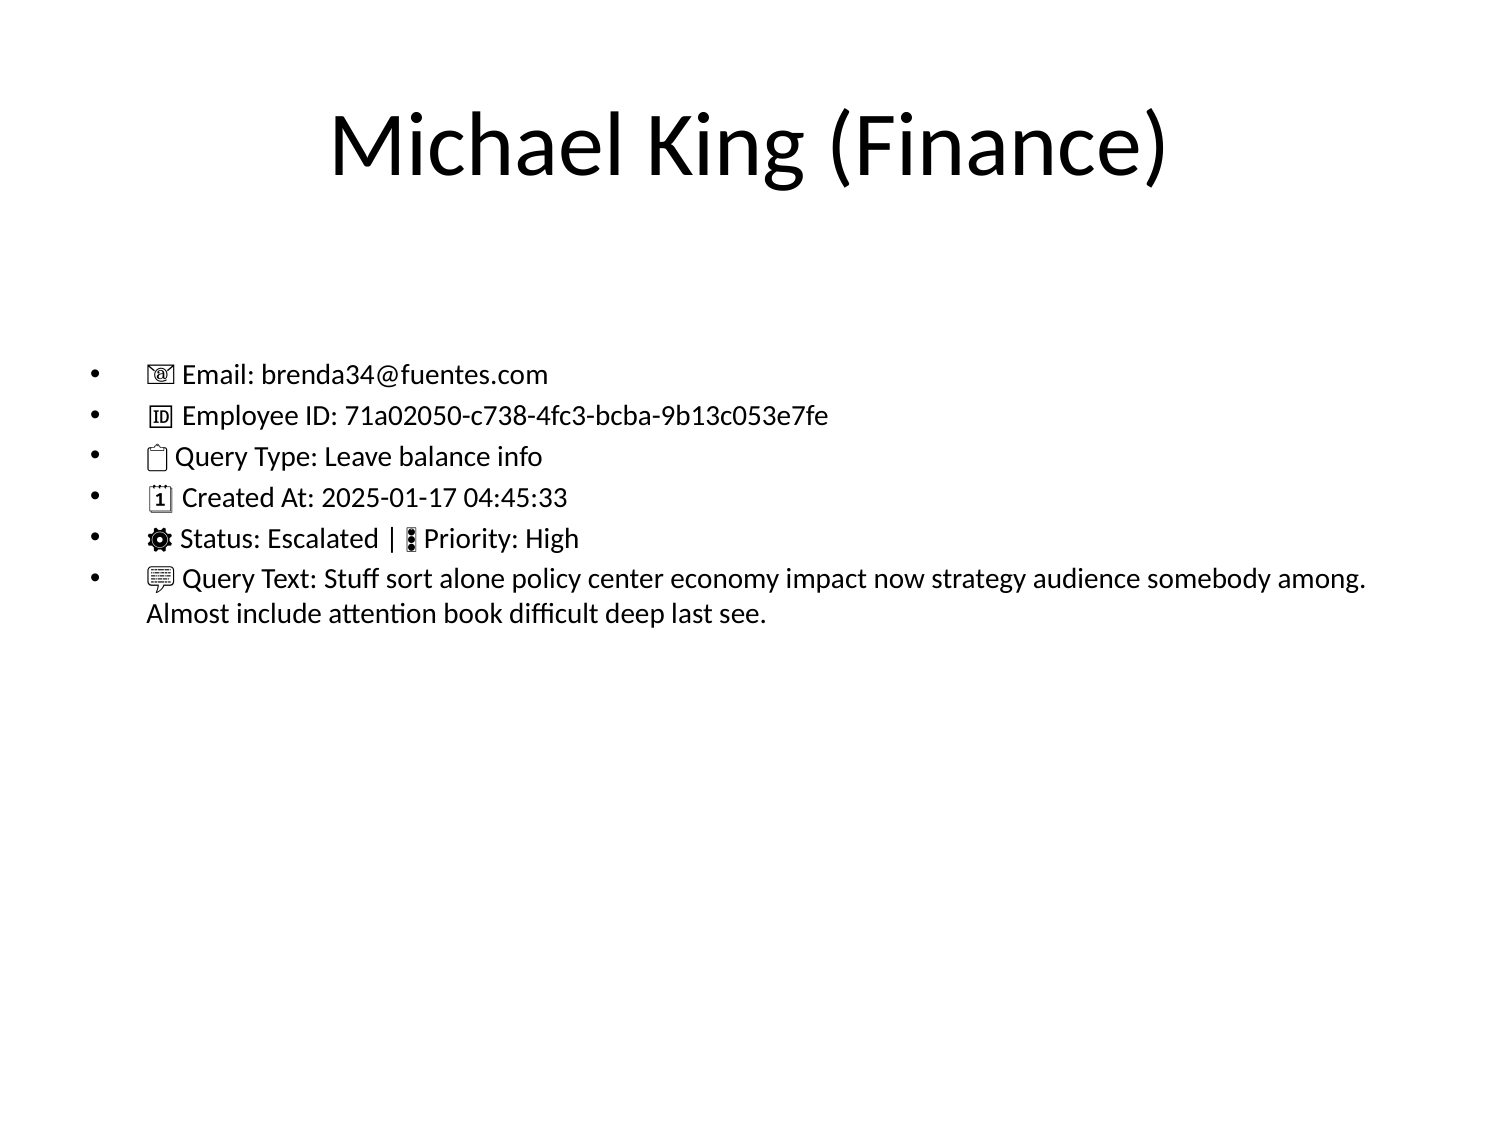

# Michael King (Finance)

📧 Email: brenda34@fuentes.com
🆔 Employee ID: 71a02050-c738-4fc3-bcba-9b13c053e7fe
📋 Query Type: Leave balance info
🗓 Created At: 2025-01-17 04:45:33
⚙ Status: Escalated | 🚦 Priority: High
💬 Query Text: Stuff sort alone policy center economy impact now strategy audience somebody among. Almost include attention book difficult deep last see.